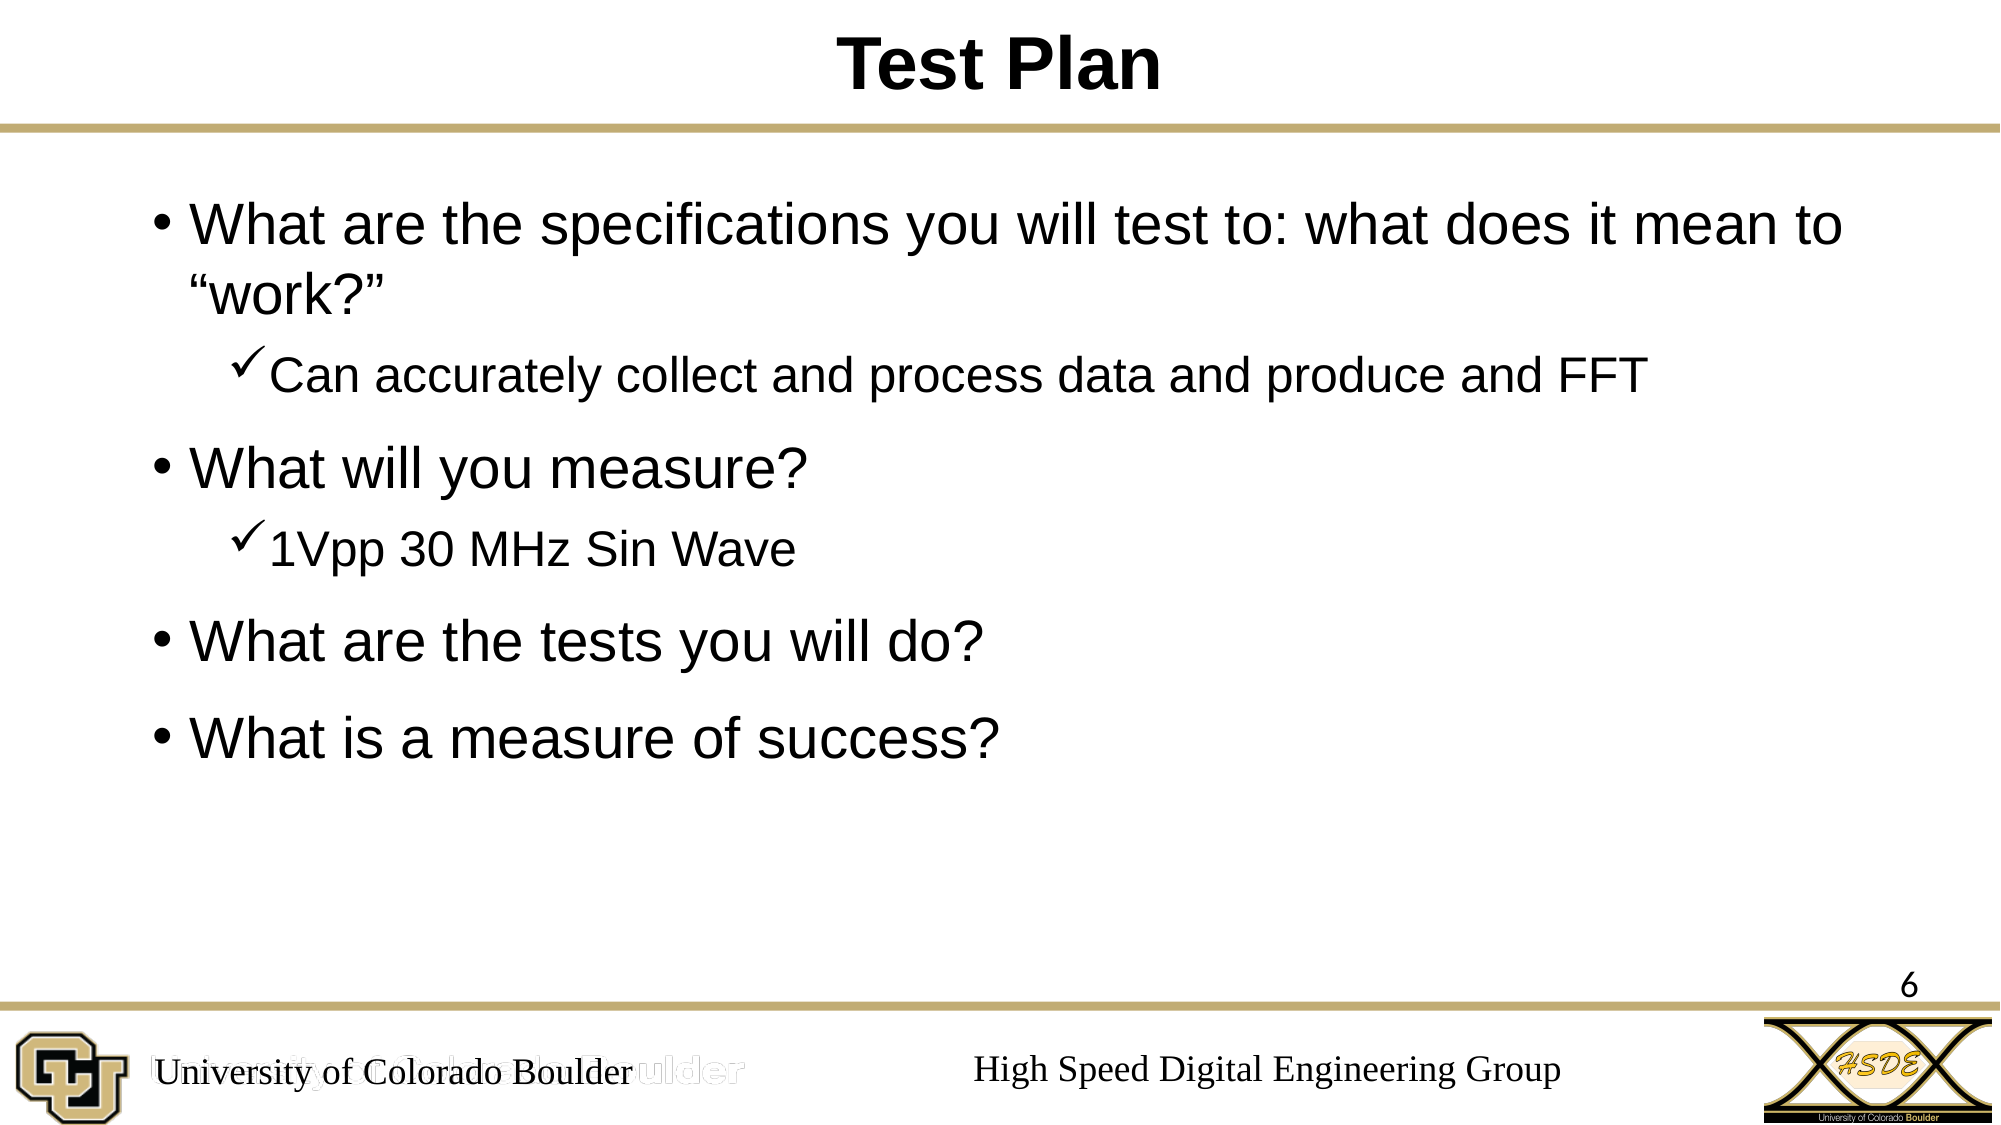

# Test Plan
What are the specifications you will test to: what does it mean to “work?”
Can accurately collect and process data and produce and FFT
What will you measure?
1Vpp 30 MHz Sin Wave
What are the tests you will do?
What is a measure of success?
6